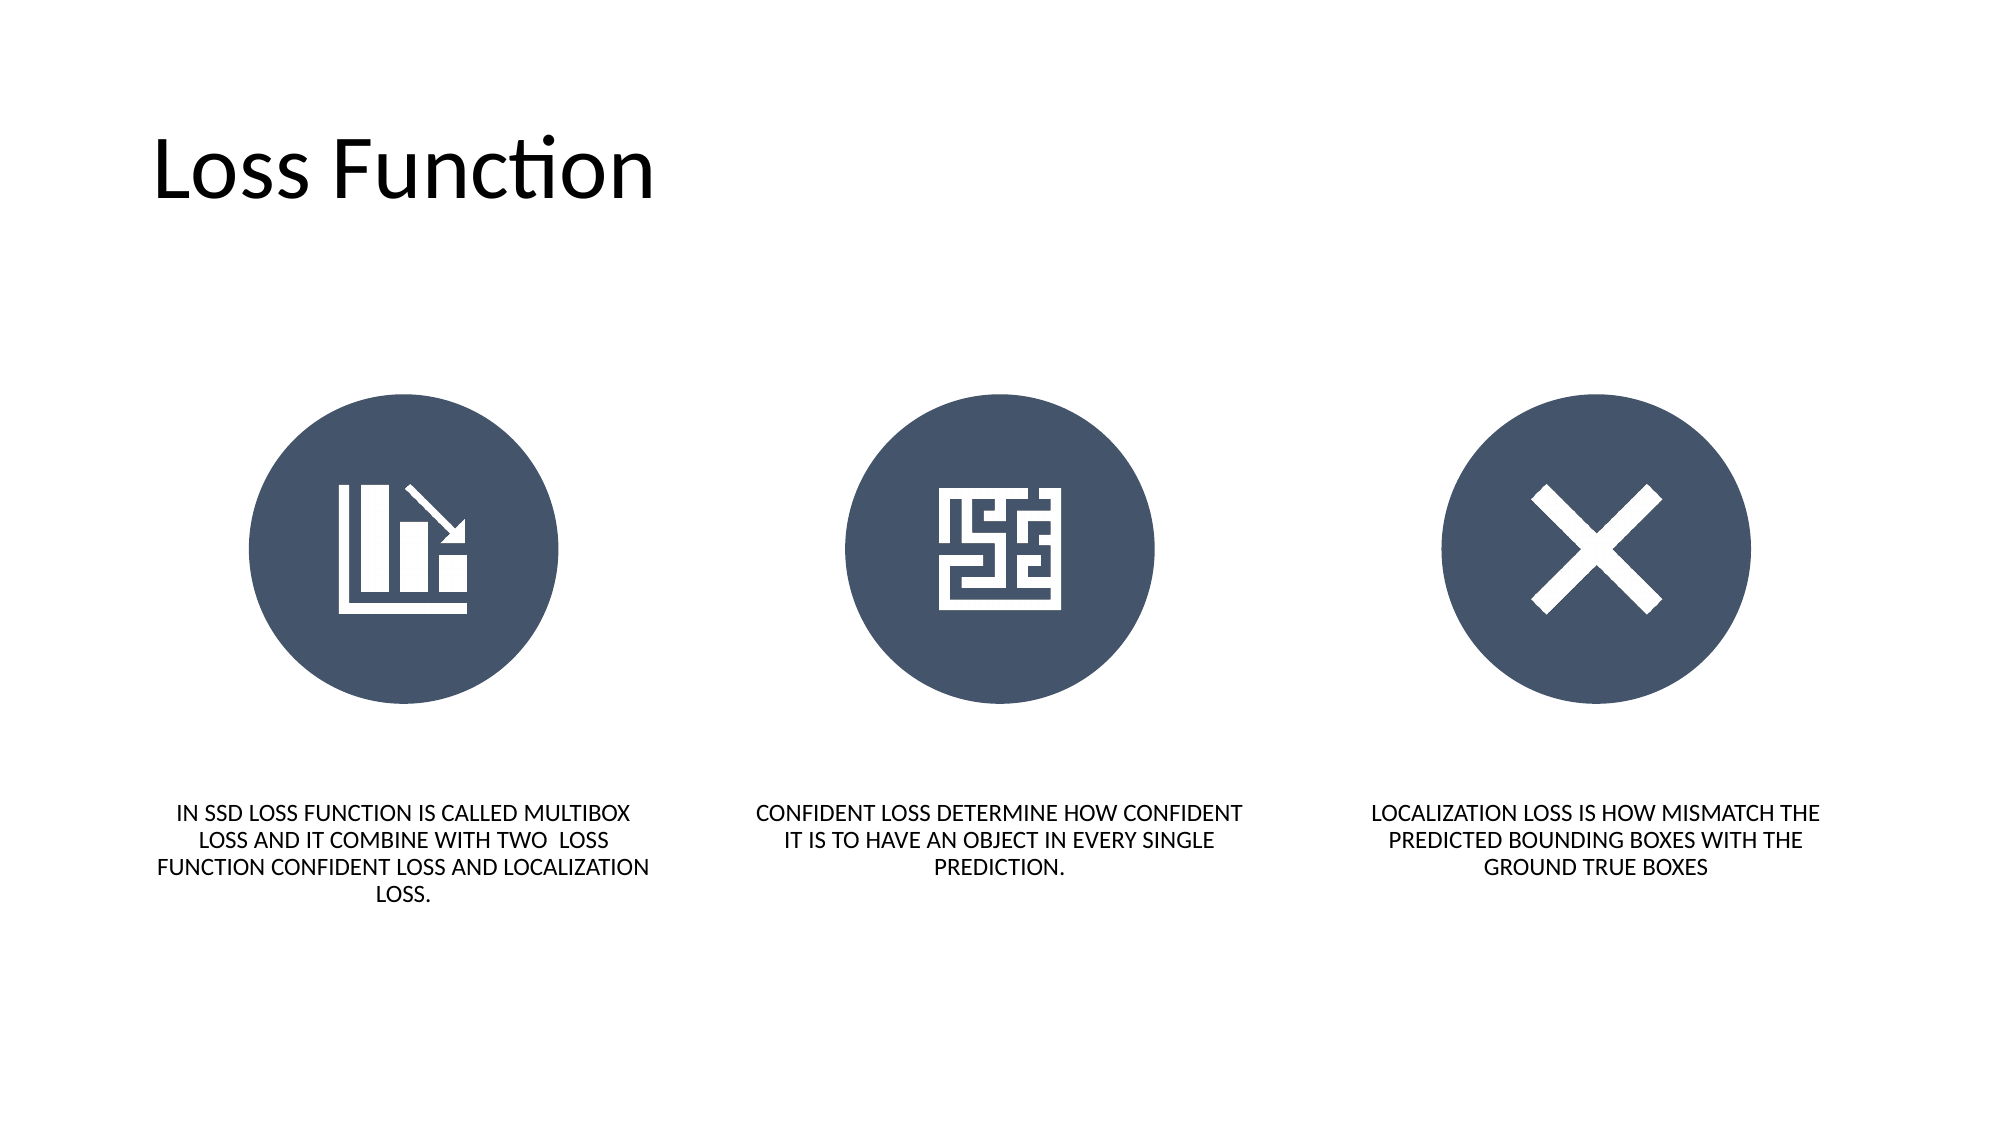

# Loss Function
In SSD Loss function is called Multibox Loss and it combine with two  loss function Confident Loss and Localization Loss.
Confident Loss determine how confident it is to have an object in every single prediction.
Localization loss is how mismatch the predicted bounding boxes with the ground true boxes